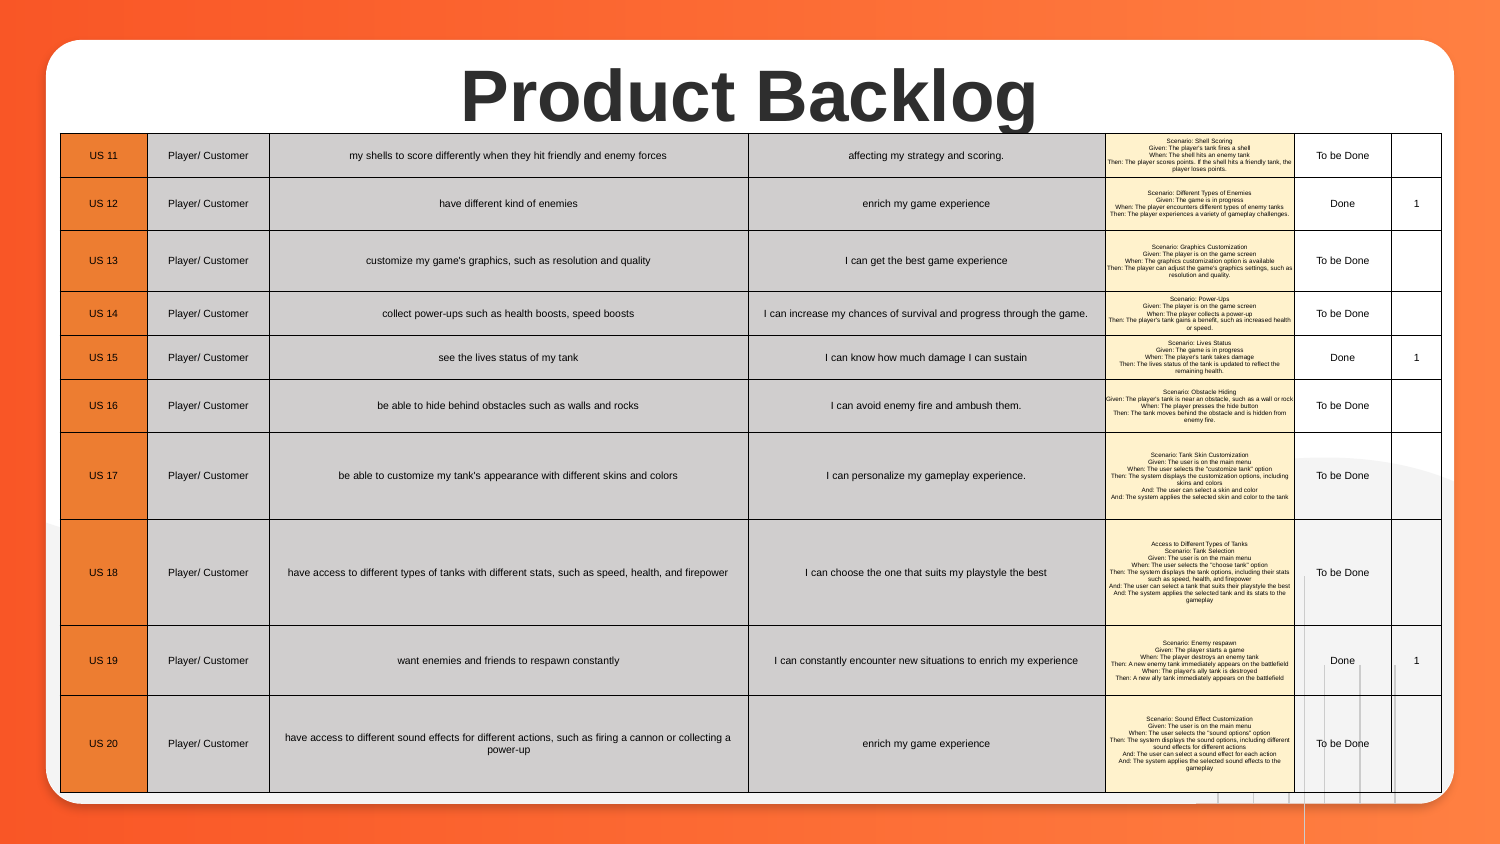

# Product Backlog
| US 11 | Player/ Customer | my shells to score differently when they hit friendly and enemy forces | affecting my strategy and scoring. | Scenario: Shell Scoring Given: The player's tank fires a shell When: The shell hits an enemy tank Then: The player scores points. If the shell hits a friendly tank, the player loses points. | To be Done |  |
| --- | --- | --- | --- | --- | --- | --- |
| US 12 | Player/ Customer | have different kind of enemies | enrich my game experience | Scenario: Different Types of Enemies Given: The game is in progress When: The player encounters different types of enemy tanks Then: The player experiences a variety of gameplay challenges. | Done | 1 |
| US 13 | Player/ Customer | customize my game's graphics, such as resolution and quality | I can get the best game experience | Scenario: Graphics Customization Given: The player is on the game screen When: The graphics customization option is available Then: The player can adjust the game's graphics settings, such as resolution and quality. | To be Done |  |
| US 14 | Player/ Customer | collect power-ups such as health boosts, speed boosts | I can increase my chances of survival and progress through the game. | Scenario: Power-Ups Given: The player is on the game screen When: The player collects a power-up Then: The player's tank gains a benefit, such as increased health or speed. | To be Done |  |
| US 15 | Player/ Customer | see the lives status of my tank | I can know how much damage I can sustain | Scenario: Lives Status Given: The game is in progress When: The player's tank takes damage Then: The lives status of the tank is updated to reflect the remaining health. | Done | 1 |
| US 16 | Player/ Customer | be able to hide behind obstacles such as walls and rocks | I can avoid enemy fire and ambush them. | Scenario: Obstacle Hiding Given: The player's tank is near an obstacle, such as a wall or rock When: The player presses the hide button Then: The tank moves behind the obstacle and is hidden from enemy fire. | To be Done |  |
| US 17 | Player/ Customer | be able to customize my tank's appearance with different skins and colors | I can personalize my gameplay experience. | Scenario: Tank Skin Customization Given: The user is on the main menu When: The user selects the "customize tank" option Then: The system displays the customization options, including skins and colors And: The user can select a skin and color And: The system applies the selected skin and color to the tank | To be Done |  |
| US 18 | Player/ Customer | have access to different types of tanks with different stats, such as speed, health, and firepower | I can choose the one that suits my playstyle the best | Access to Different Types of Tanks Scenario: Tank Selection Given: The user is on the main menu When: The user selects the "choose tank" option Then: The system displays the tank options, including their stats such as speed, health, and firepower And: The user can select a tank that suits their playstyle the best And: The system applies the selected tank and its stats to the gameplay | To be Done |  |
| US 19 | Player/ Customer | want enemies and friends to respawn constantly | I can constantly encounter new situations to enrich my experience | Scenario: Enemy respawn Given: The player starts a game When: The player destroys an enemy tank Then: A new enemy tank immediately appears on the battlefield When: The player's ally tank is destroyed Then: A new ally tank immediately appears on the battlefield | Done | 1 |
| US 20 | Player/ Customer | have access to different sound effects for different actions, such as firing a cannon or collecting a power-up | enrich my game experience | Scenario: Sound Effect Customization Given: The user is on the main menu When: The user selects the "sound options" option Then: The system displays the sound options, including different sound effects for different actions And: The user can select a sound effect for each action And: The system applies the selected sound effects to the gameplay | To be Done |  |